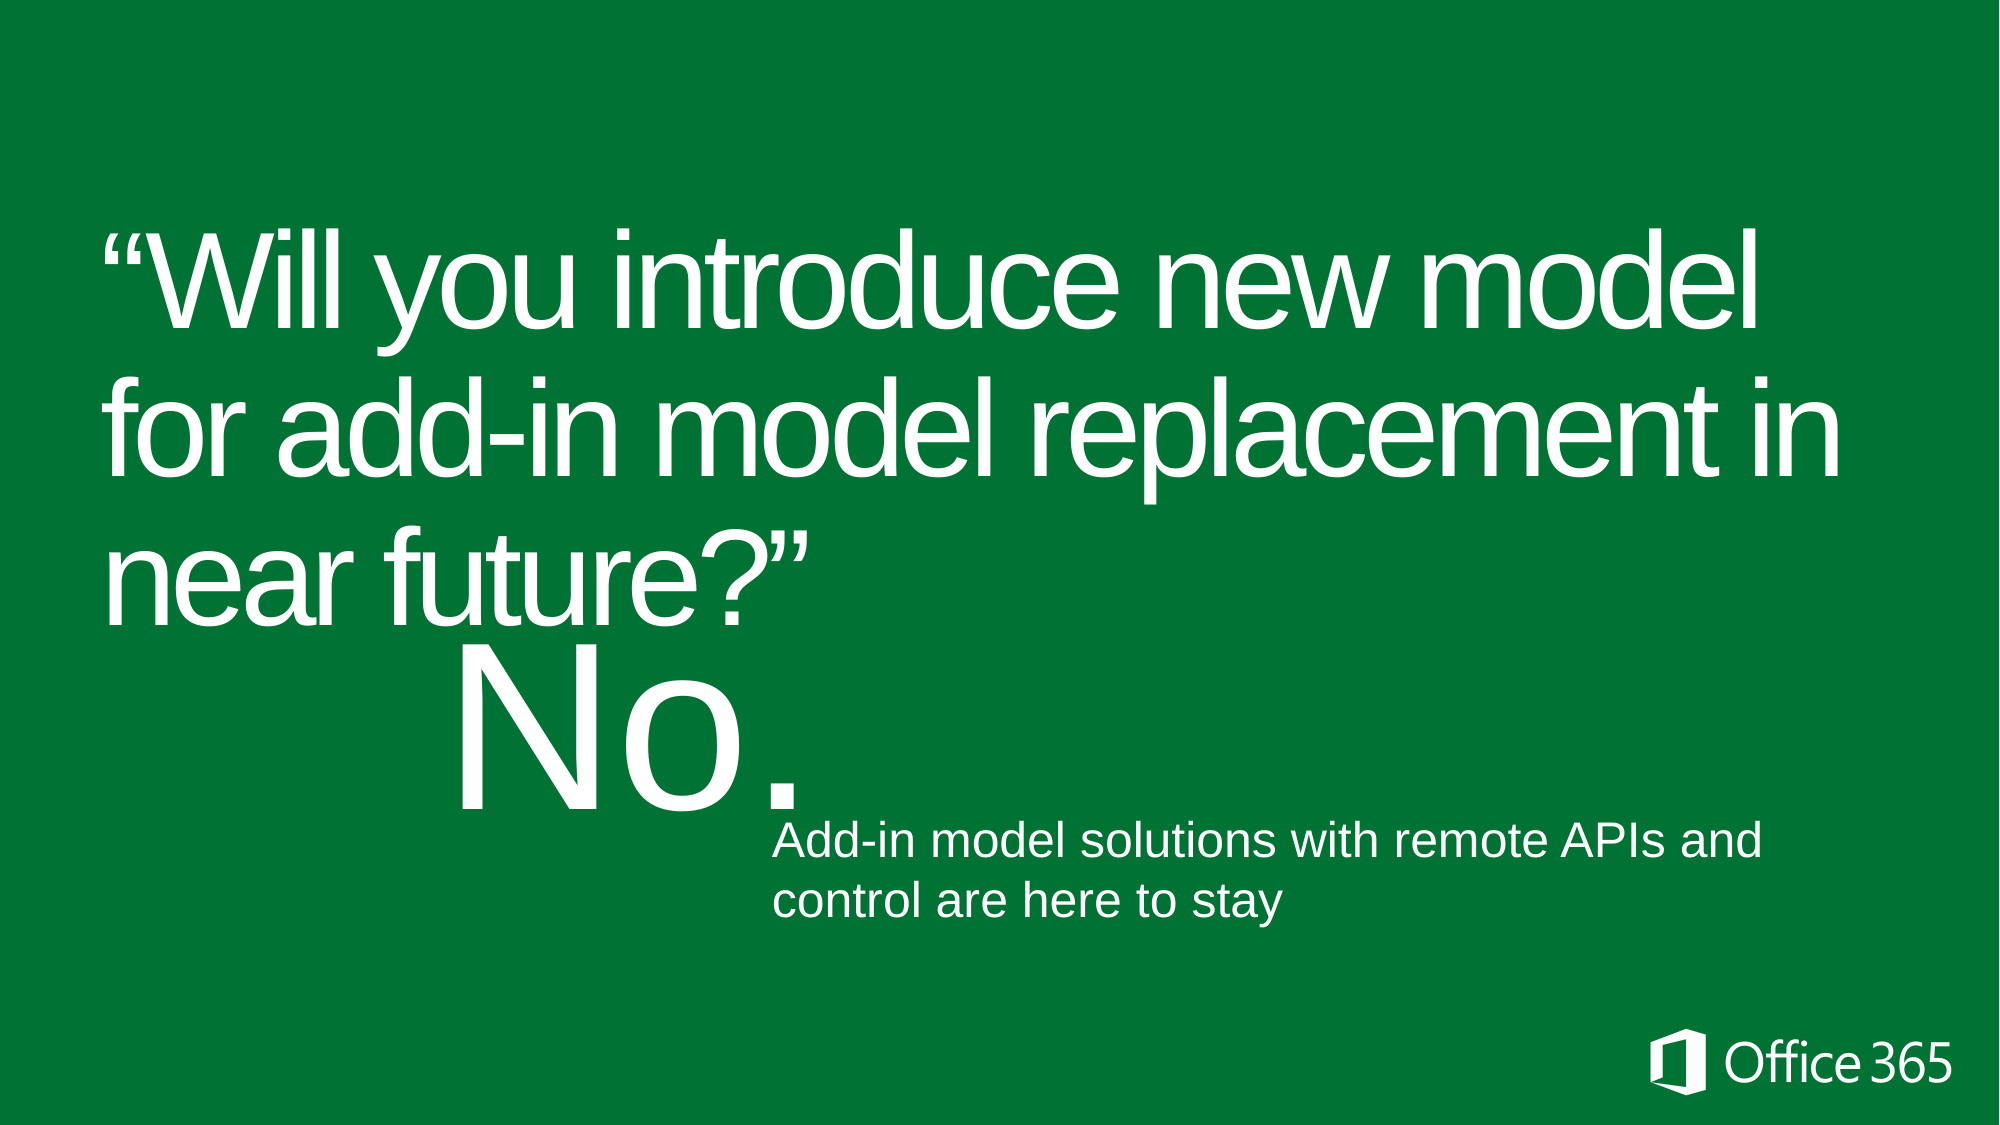

# “Will you introduce new model for add-in model replacement in near future?”
No.
Add-in model solutions with remote APIs and control are here to stay